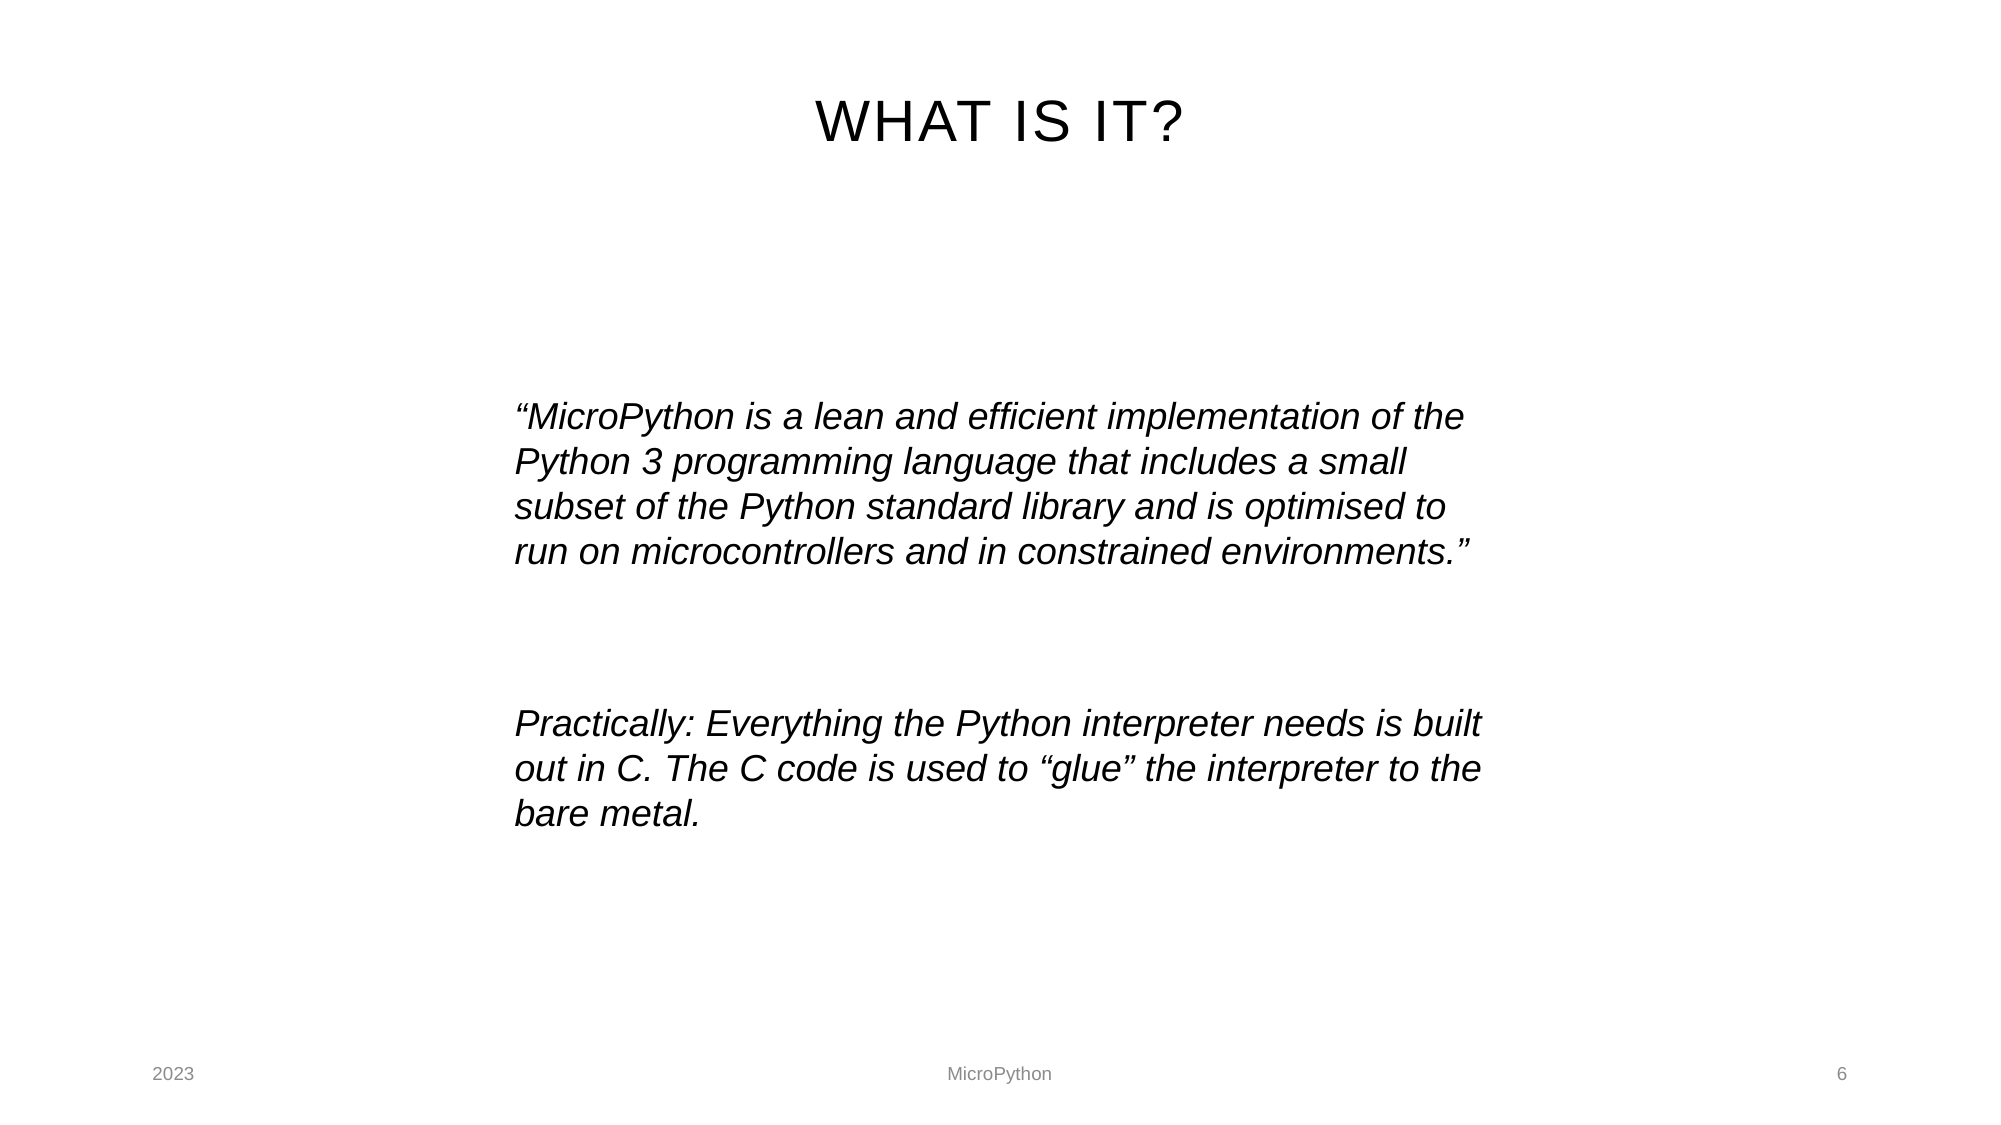

# WHAT IS IT?

“MicroPython is a lean and efficient implementation of the Python 3 programming language that includes a small subset of the Python standard library and is optimised to run on microcontrollers and in constrained environments.”
Practically: Everything the Python interpreter needs is built out in C. The C code is used to “glue” the interpreter to the bare metal.
2023
MicroPython
6